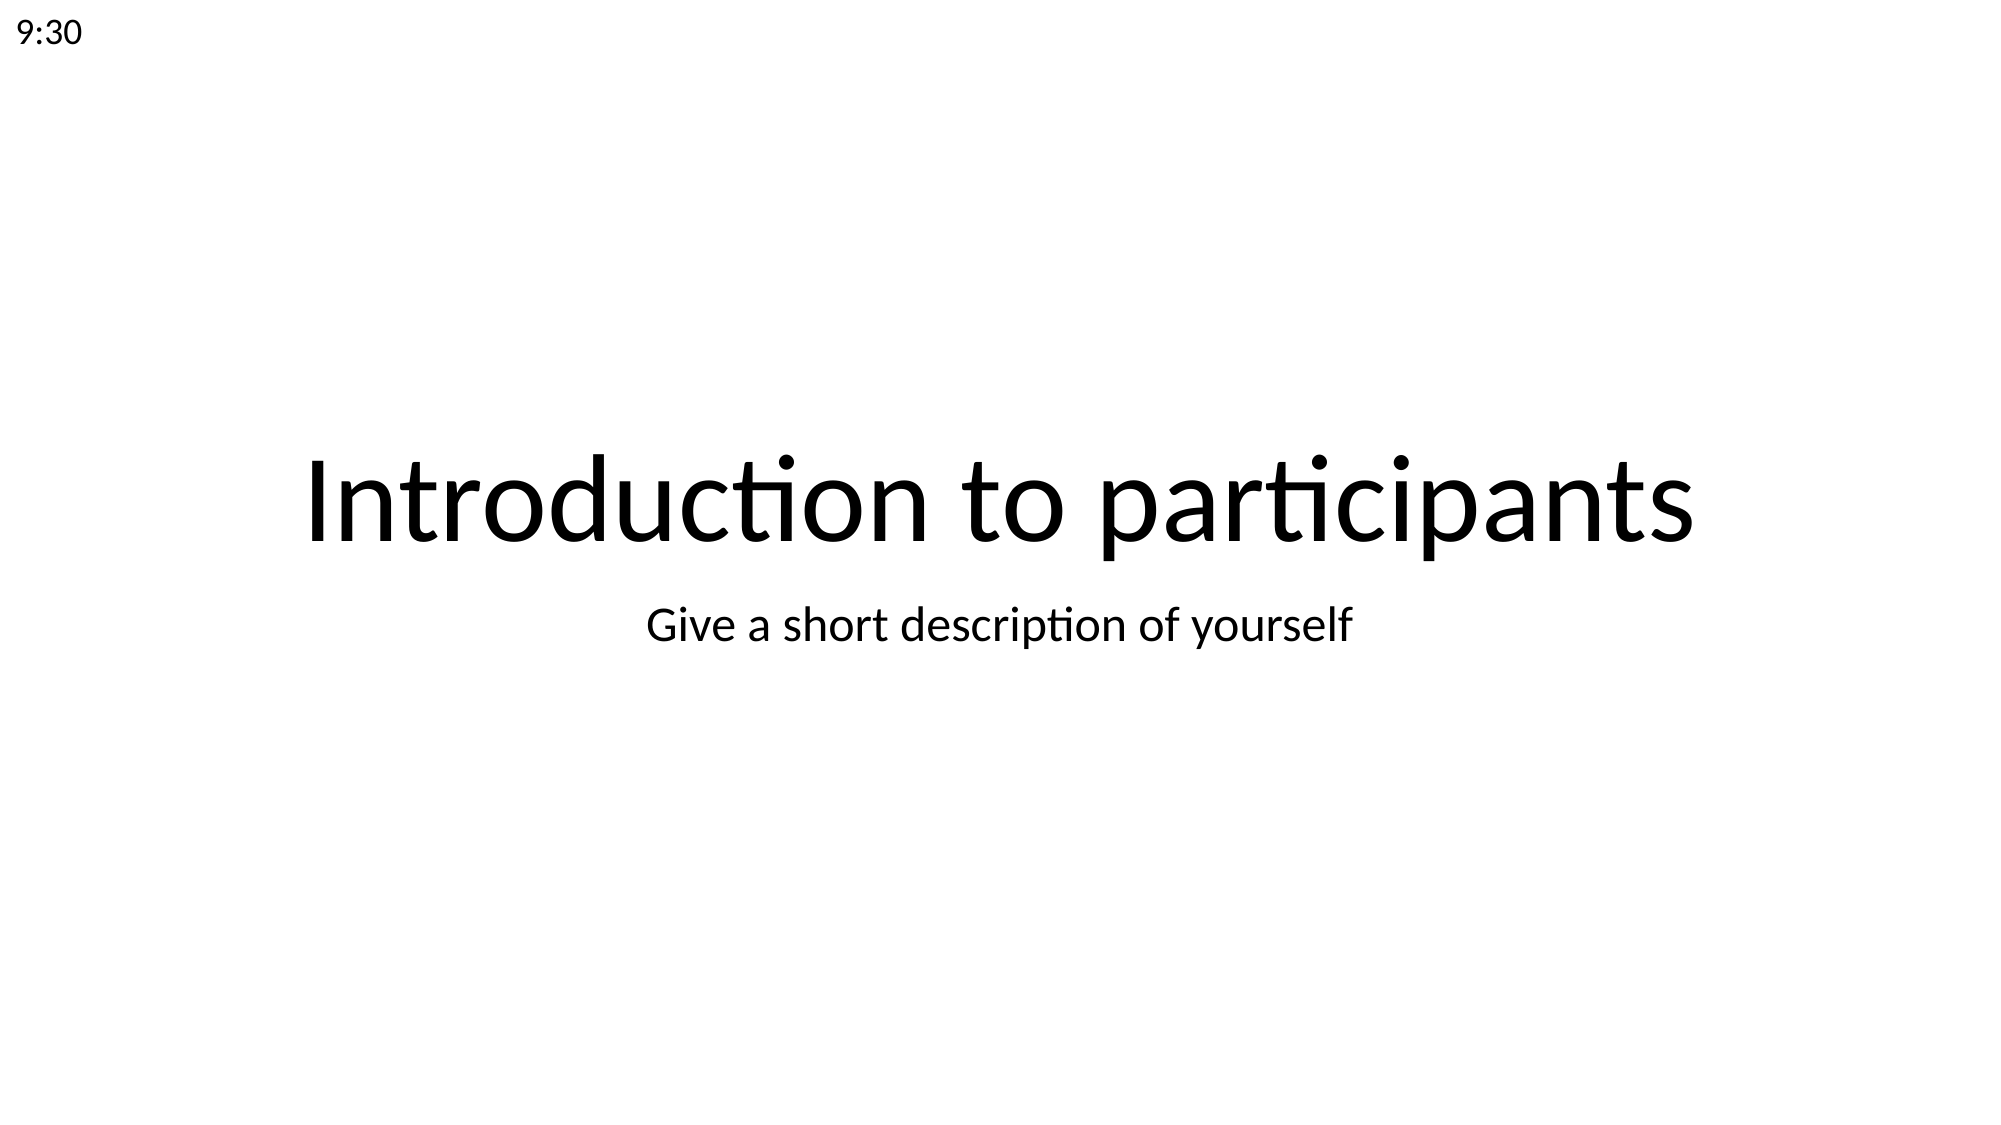

9:30
# Introduction to participants
Give a short description of yourself